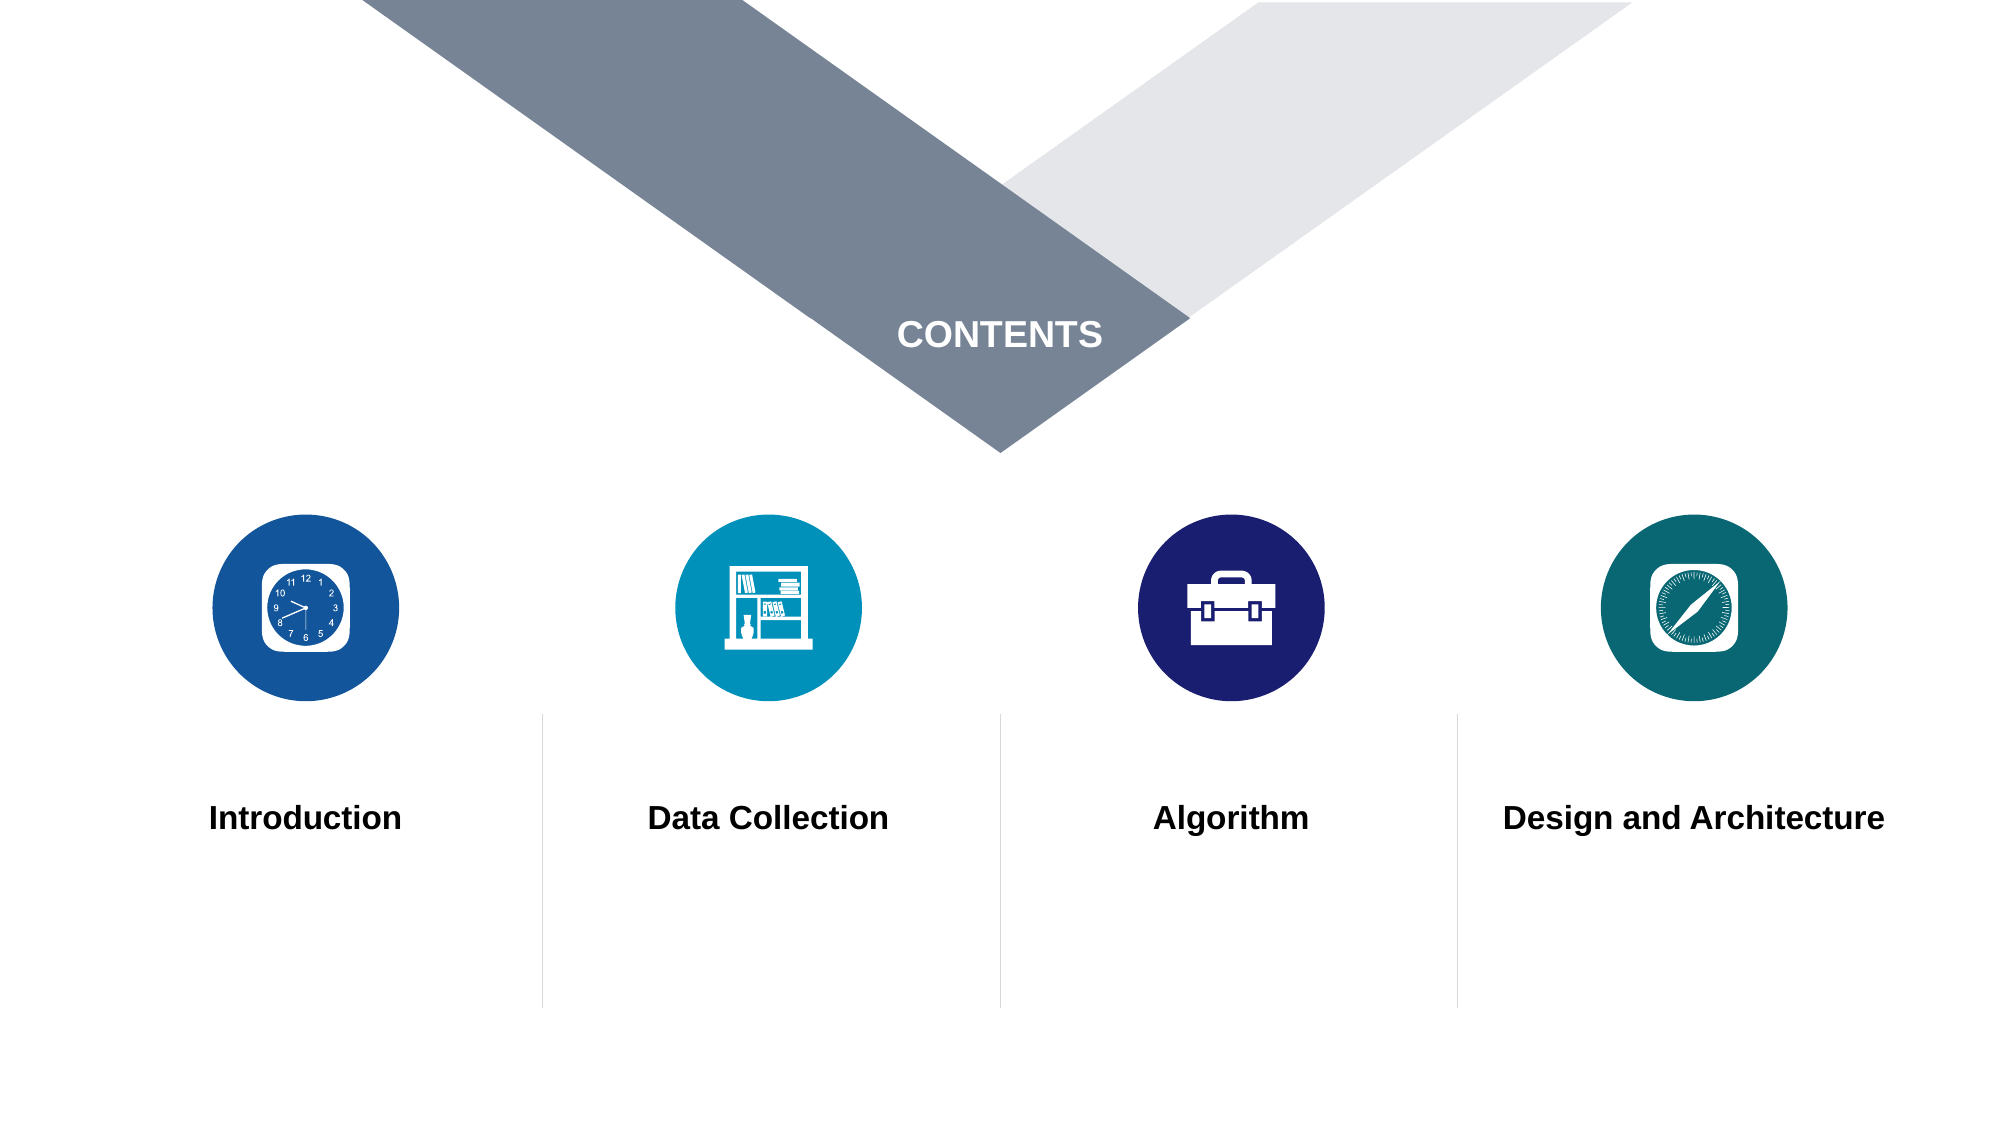

CONTENTS

Introduction

Data Collection

Algorithm

Design and Architecture